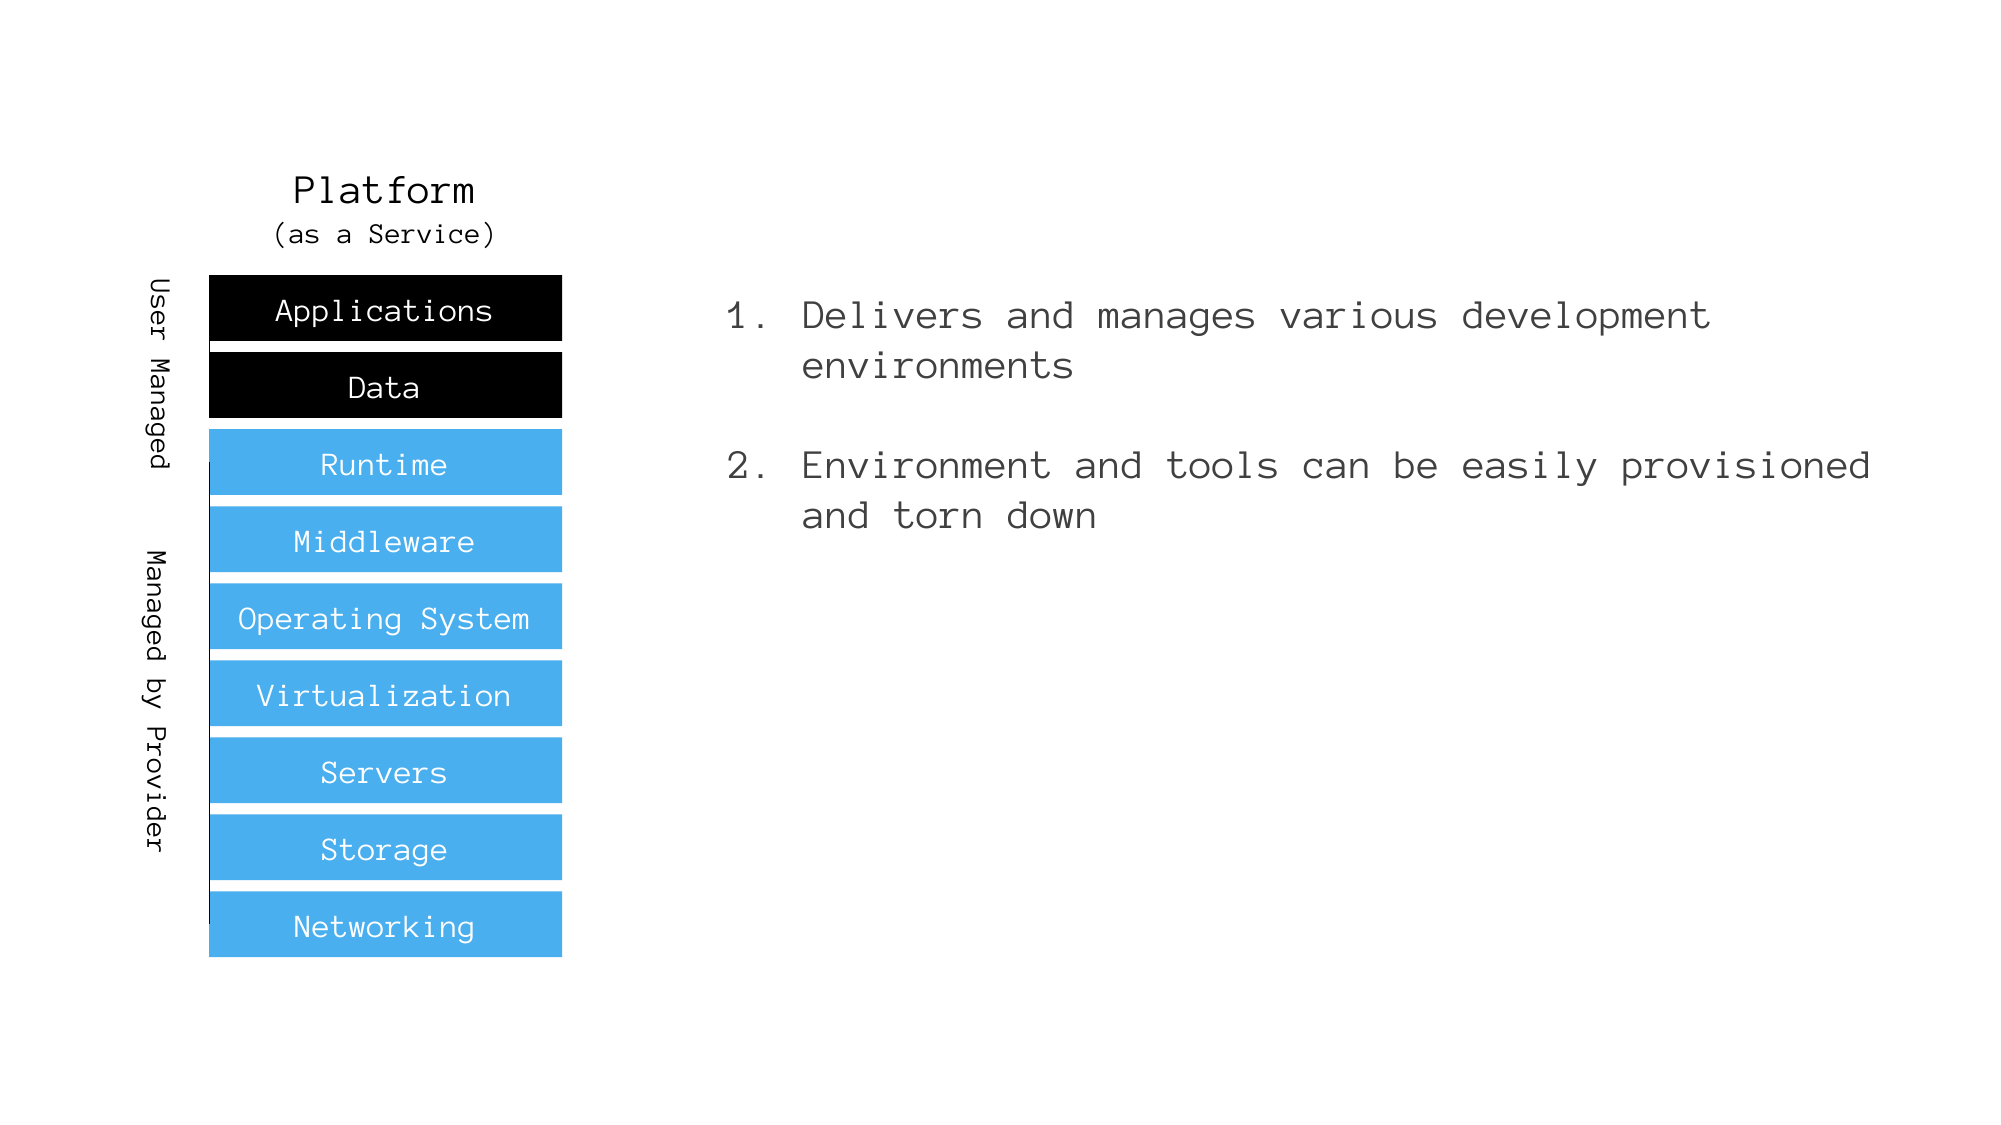

Platform
(as a Service)
Applications
Data
Runtime
Middleware
Operating System
Virtualization
Servers
Storage
Networking
User Managed
Managed by Provider
Delivers and manages various development environments

Environment and tools can be easily provisioned and torn down